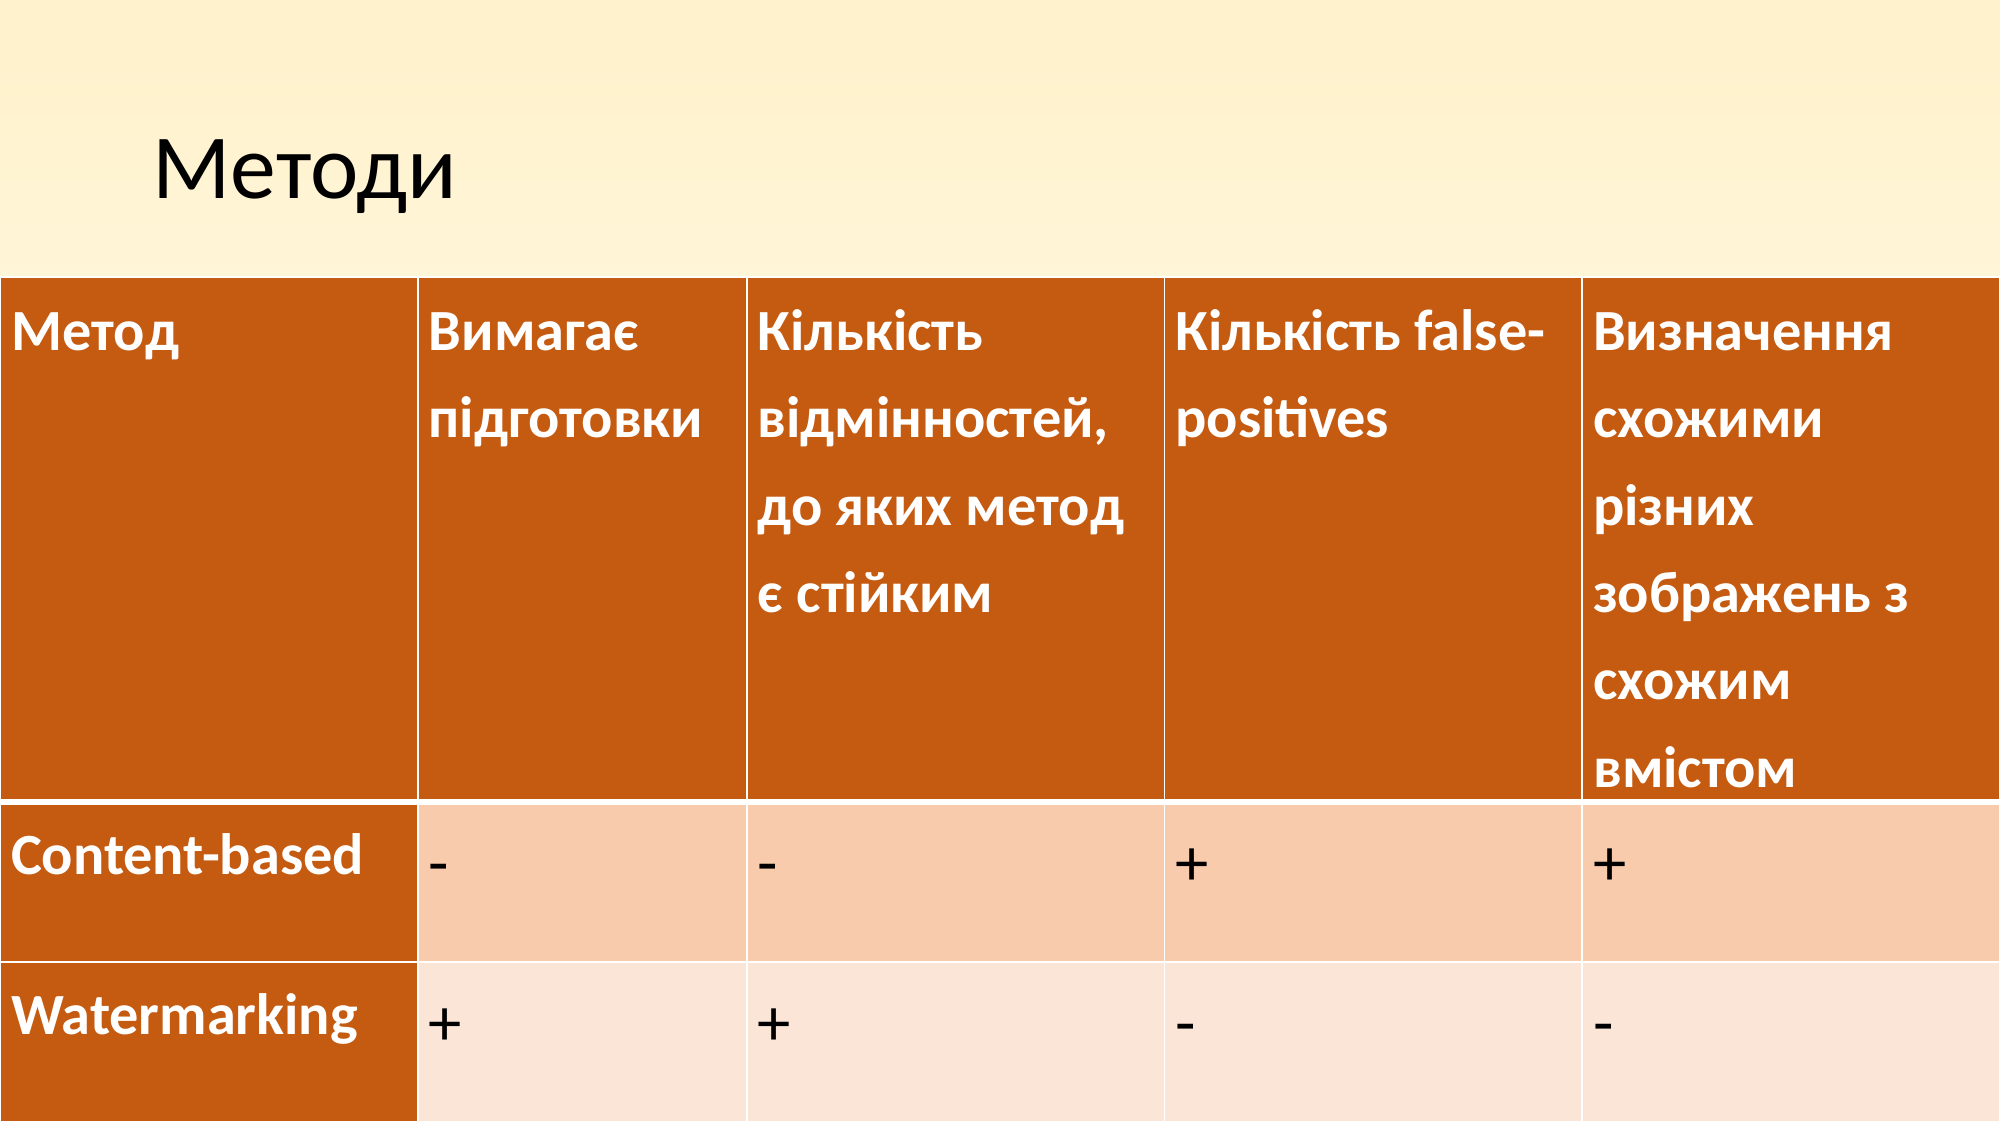

# Методи
| Метод | Вимагає підготовки | Кількість відмінностей, до яких метод є стійким | Кількість false-positives | Визначення схожими різних зображень з схожим вмістом |
| --- | --- | --- | --- | --- |
| Content-based | - | - | + | + |
| Watermarking | + | + | - | - |